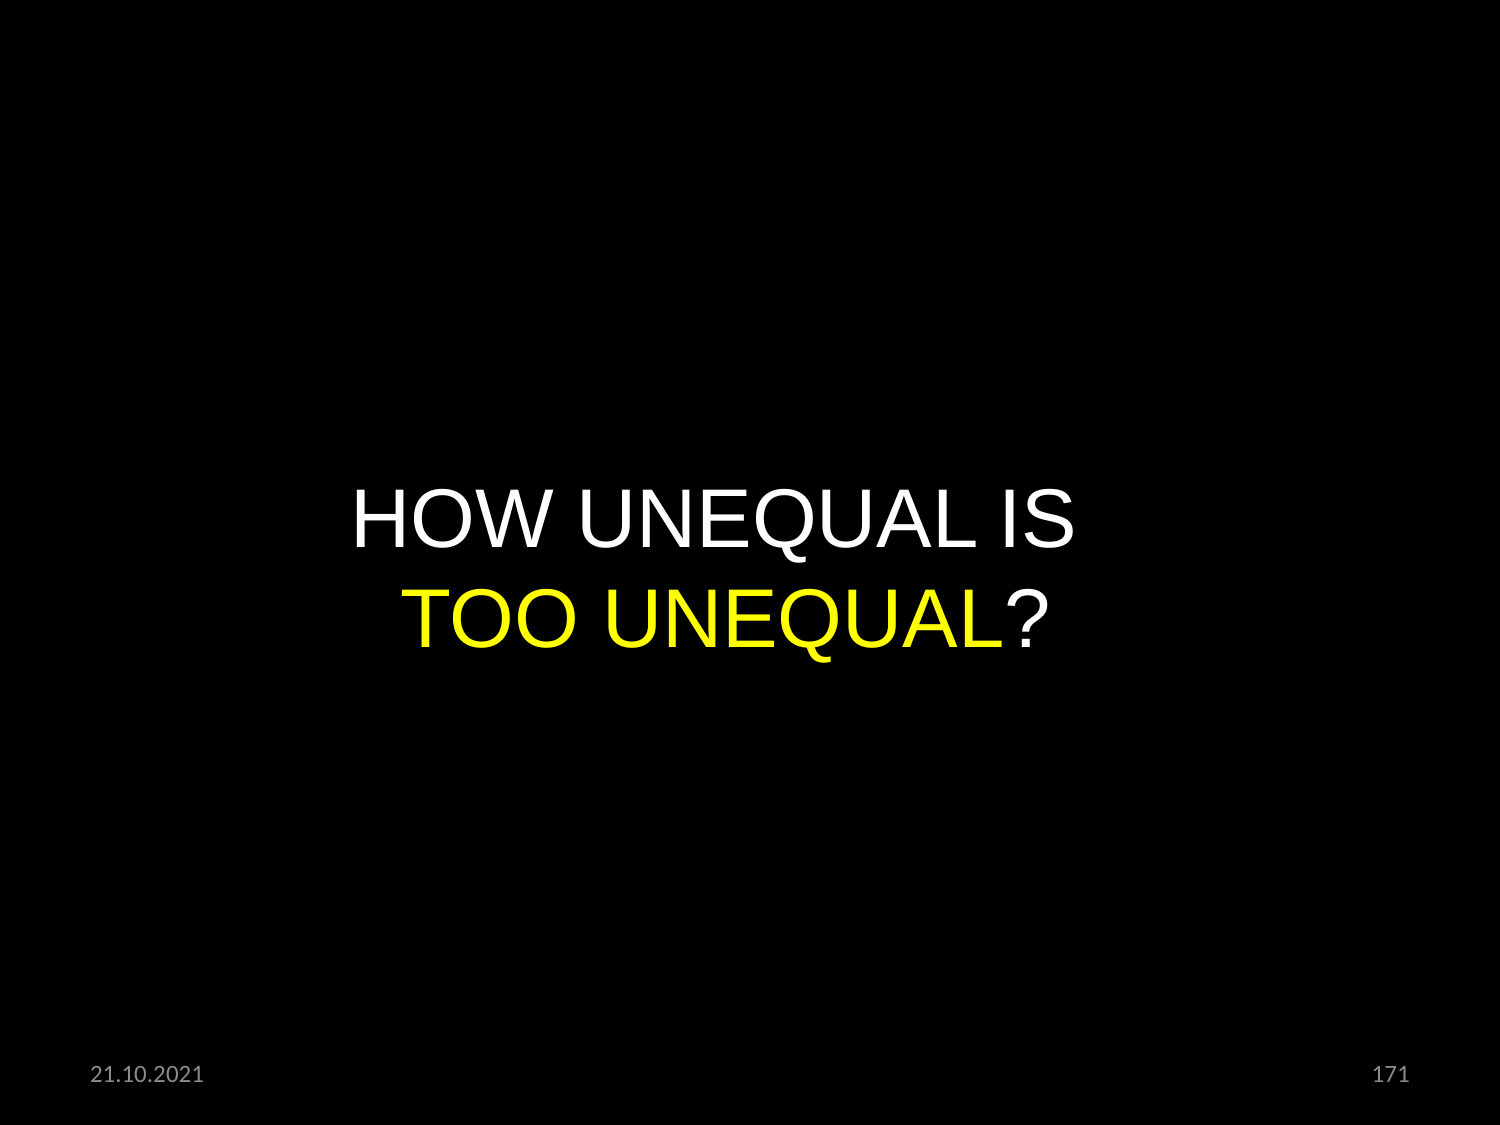

HOW UNEQUAL IS
TOO UNEQUAL?
21.10.2021
171